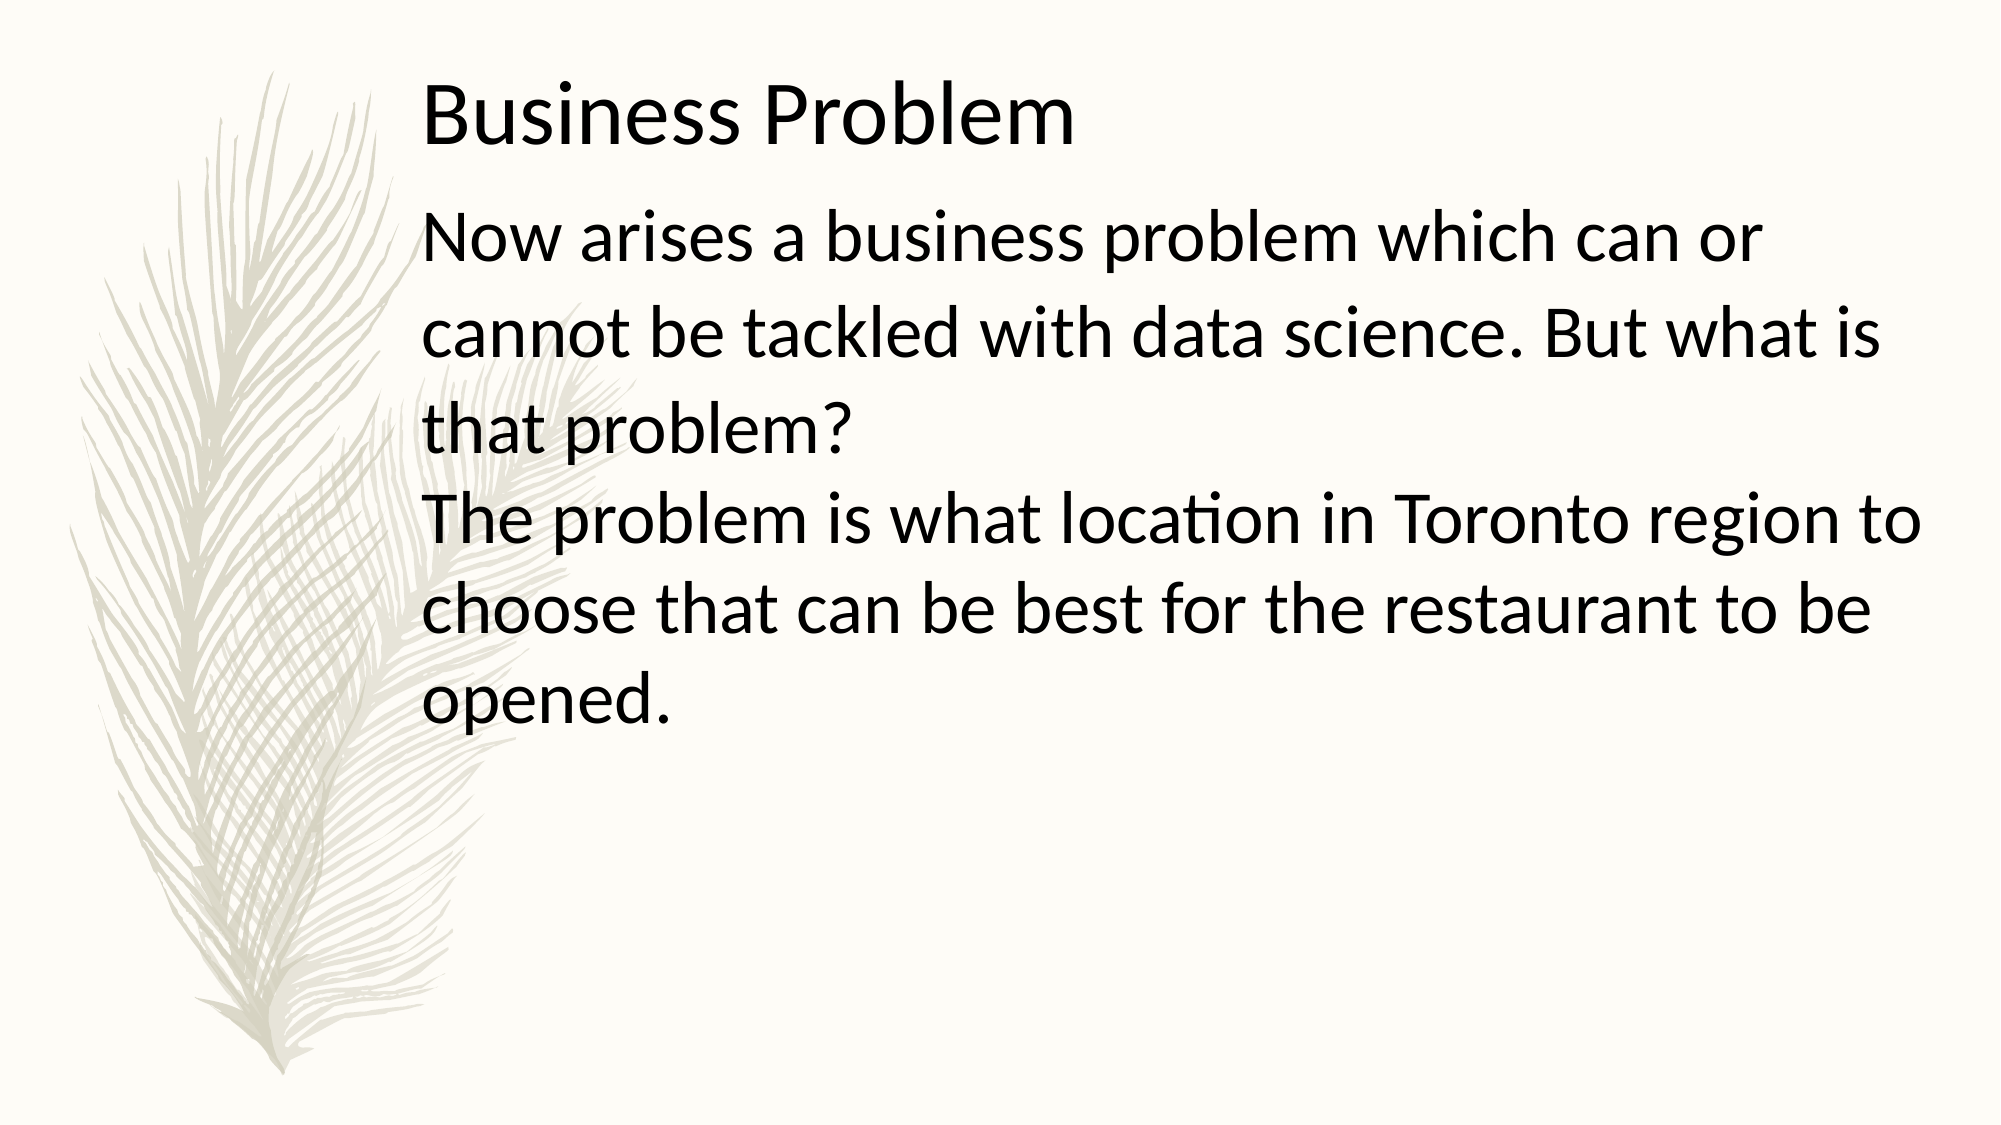

Business Problem
Now arises a business problem which can or cannot be tackled with data science. But what is that problem?
The problem is what location in Toronto region to choose that can be best for the restaurant to be opened.